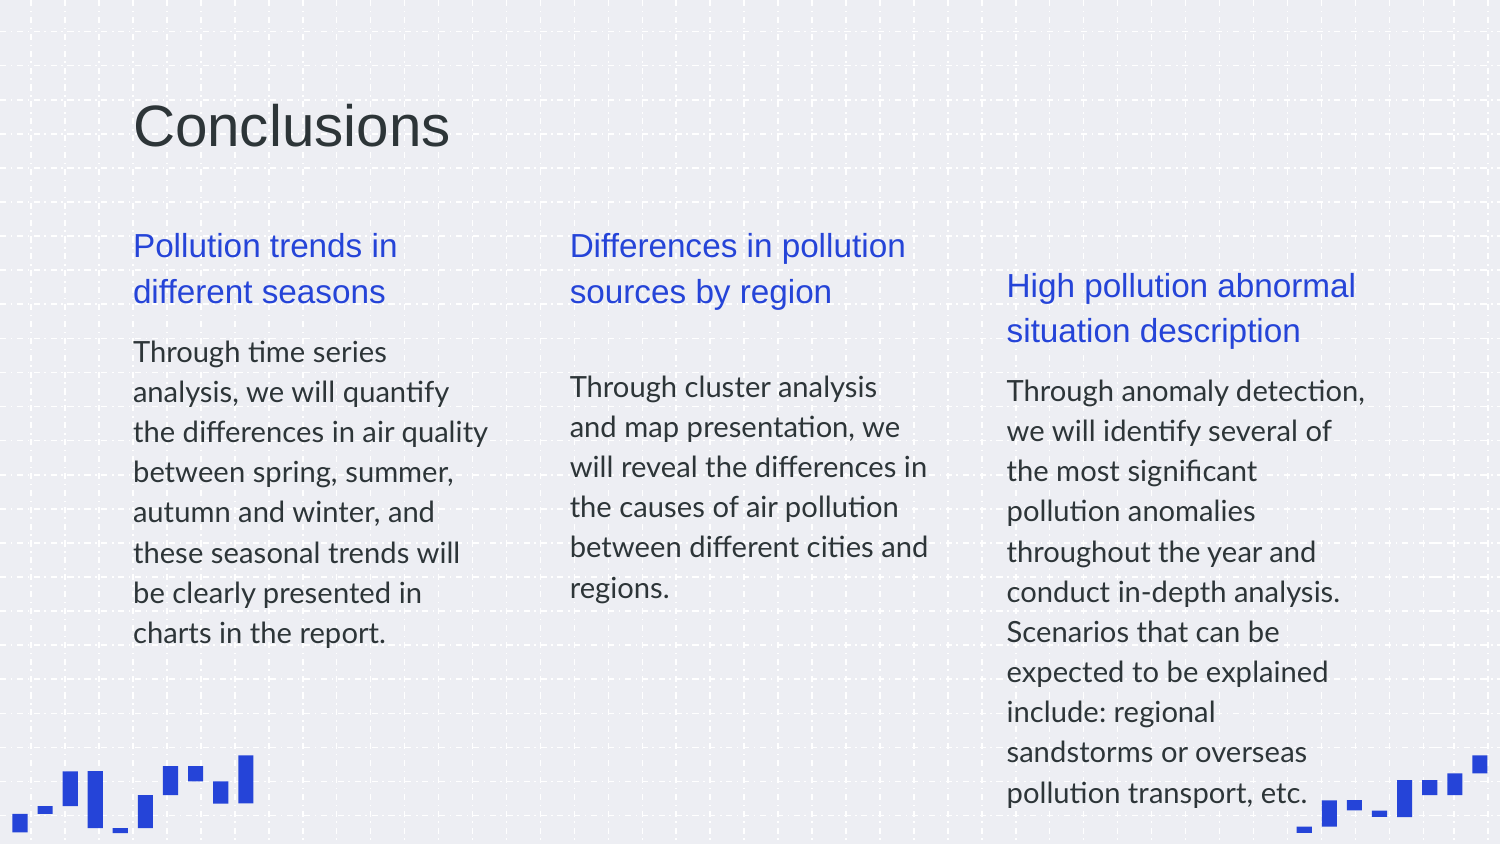

# Conclusions
Pollution trends in different seasons
Differences in pollution sources by region

High pollution abnormal situation description
Through time series analysis, we will quantify the differences in air quality between spring, summer, autumn and winter, and these seasonal trends will be clearly presented in charts in the report.

Through cluster analysis and map presentation, we will reveal the differences in the causes of air pollution between different cities and regions.
Through anomaly detection, we will identify several of the most significant pollution anomalies throughout the year and conduct in-depth analysis. Scenarios that can be expected to be explained include: regional sandstorms or overseas pollution transport, etc.